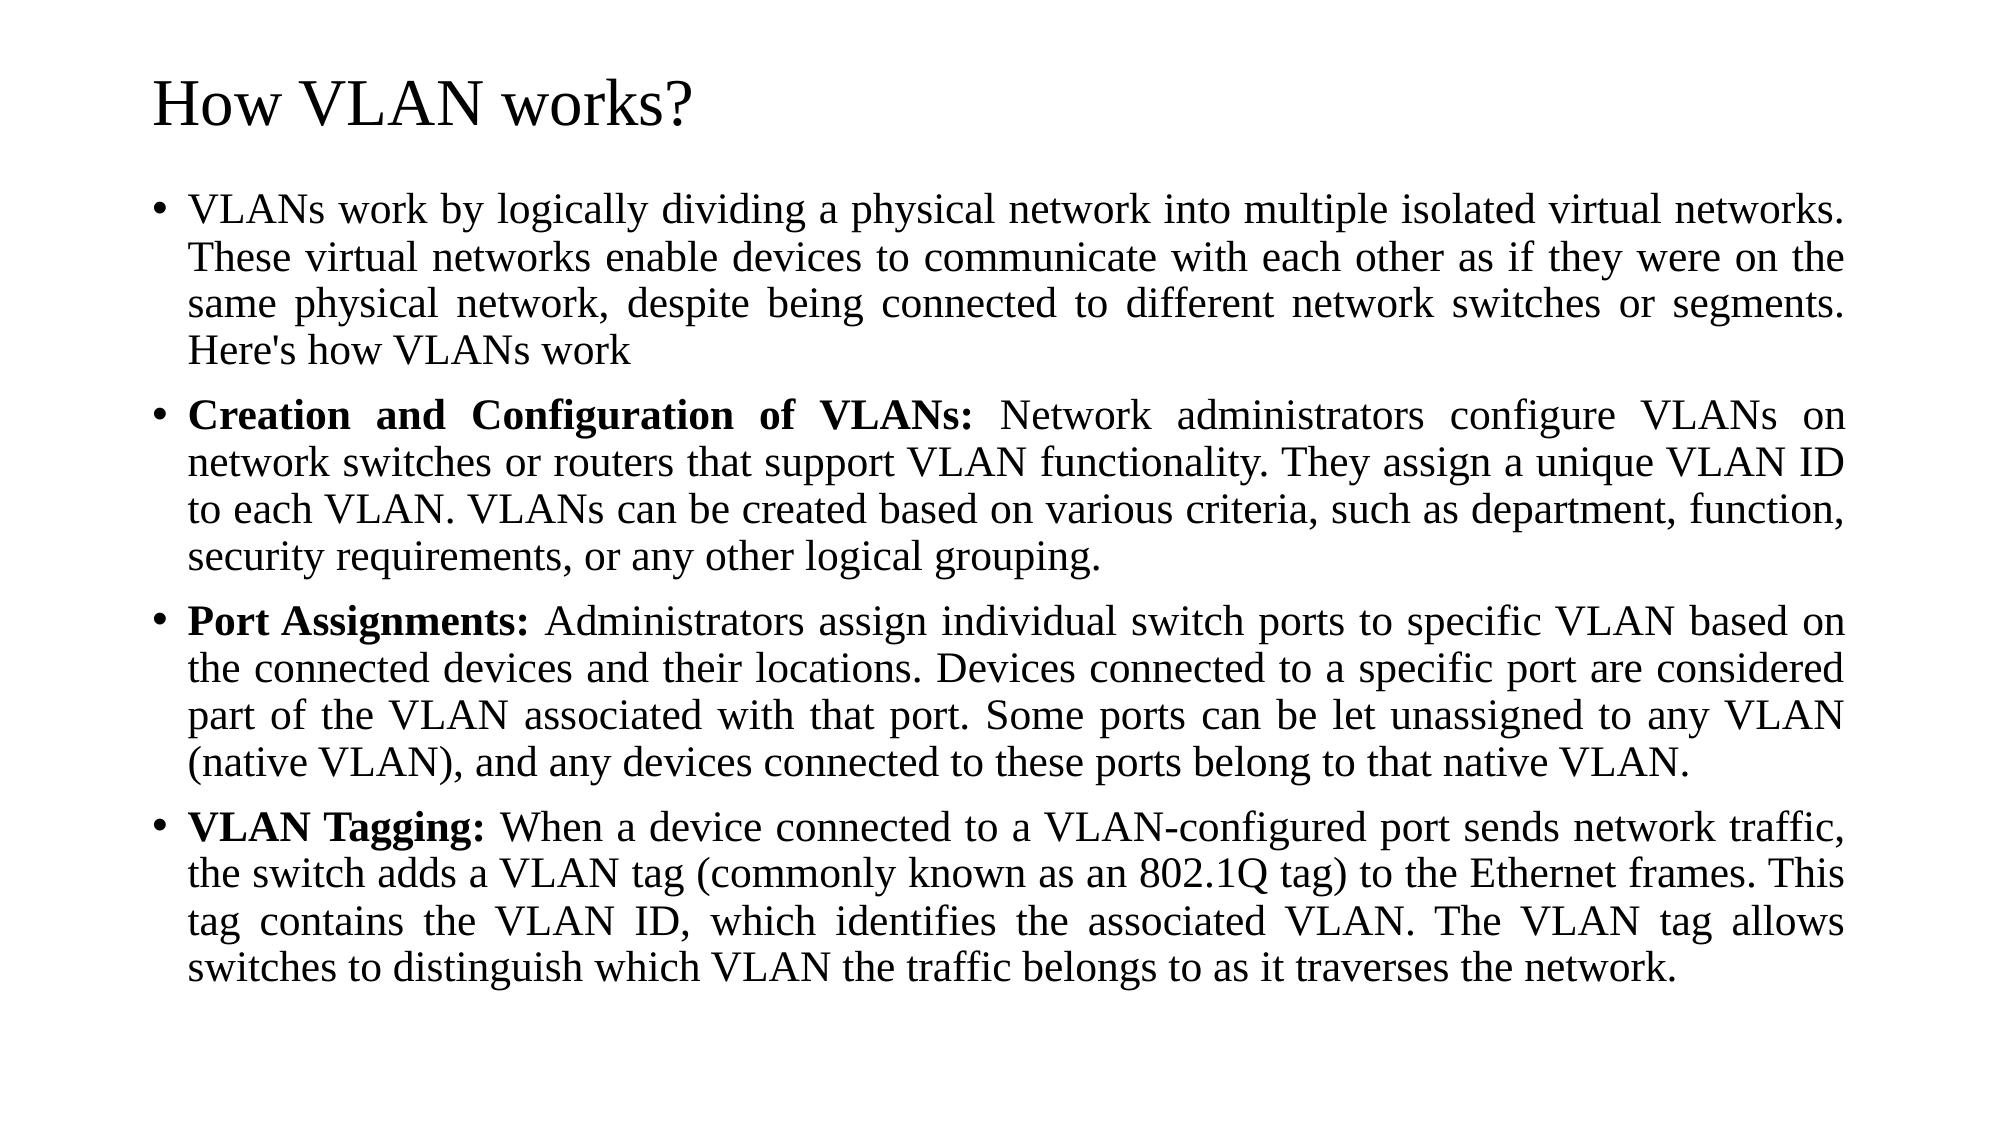

# How VLAN works?
VLANs work by logically dividing a physical network into multiple isolated virtual networks. These virtual networks enable devices to communicate with each other as if they were on the same physical network, despite being connected to different network switches or segments. Here's how VLANs work
Creation and Configuration of VLANs: Network administrators configure VLANs on network switches or routers that support VLAN functionality. They assign a unique VLAN ID to each VLAN. VLANs can be created based on various criteria, such as department, function, security requirements, or any other logical grouping.
Port Assignments: Administrators assign individual switch ports to specific VLAN based on the connected devices and their locations. Devices connected to a specific port are considered part of the VLAN associated with that port. Some ports can be let unassigned to any VLAN (native VLAN), and any devices connected to these ports belong to that native VLAN.
VLAN Tagging: When a device connected to a VLAN-configured port sends network traffic, the switch adds a VLAN tag (commonly known as an 802.1Q tag) to the Ethernet frames. This tag contains the VLAN ID, which identifies the associated VLAN. The VLAN tag allows switches to distinguish which VLAN the traffic belongs to as it traverses the network.